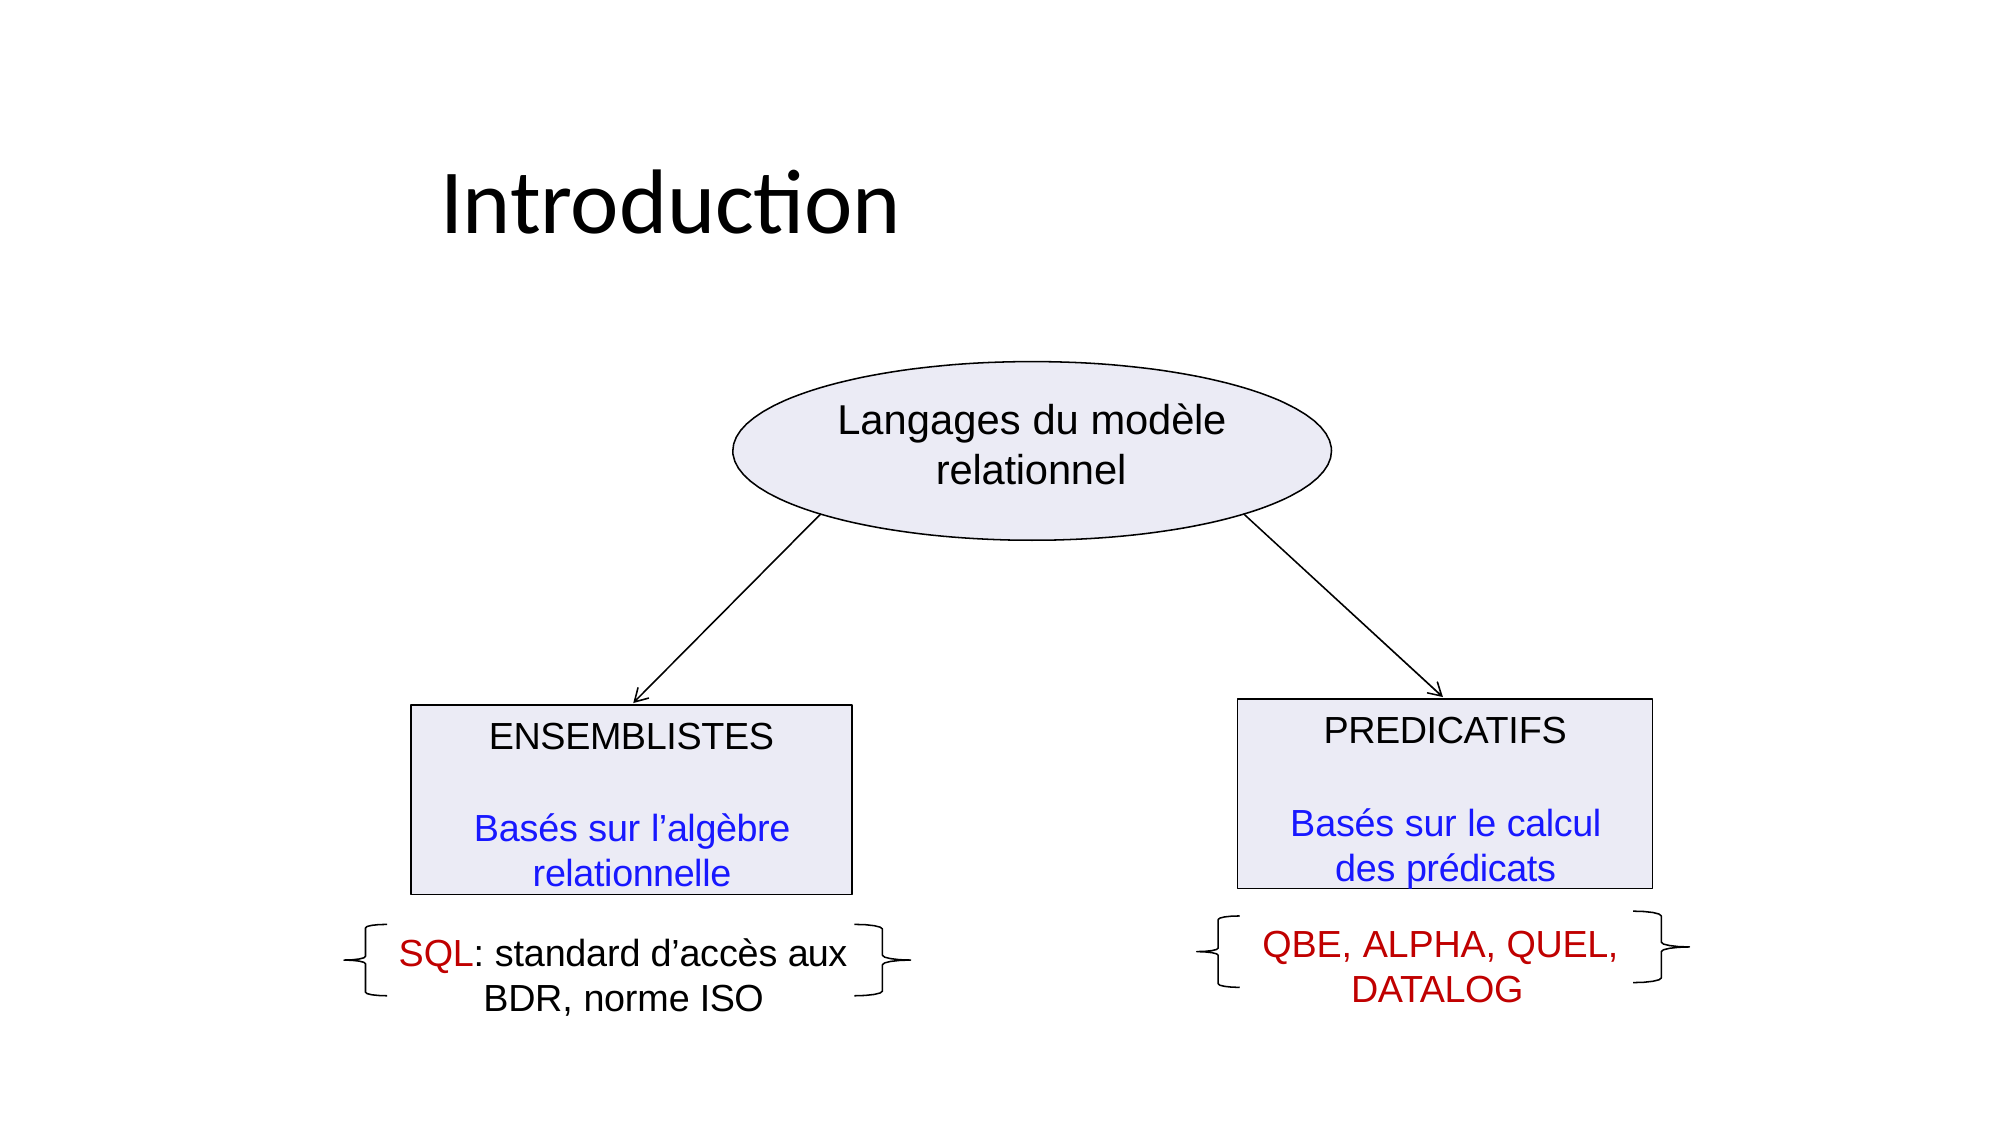

# Introduction

Langages du modèle relationnel

PREDICATIFS

Basés sur le calcul des prédicats
ENSEMBLISTES

Basés sur l’algèbre relationnelle

QBE, ALPHA, QUEL, DATALOG

SQL: standard d’accès aux BDR, norme ISO